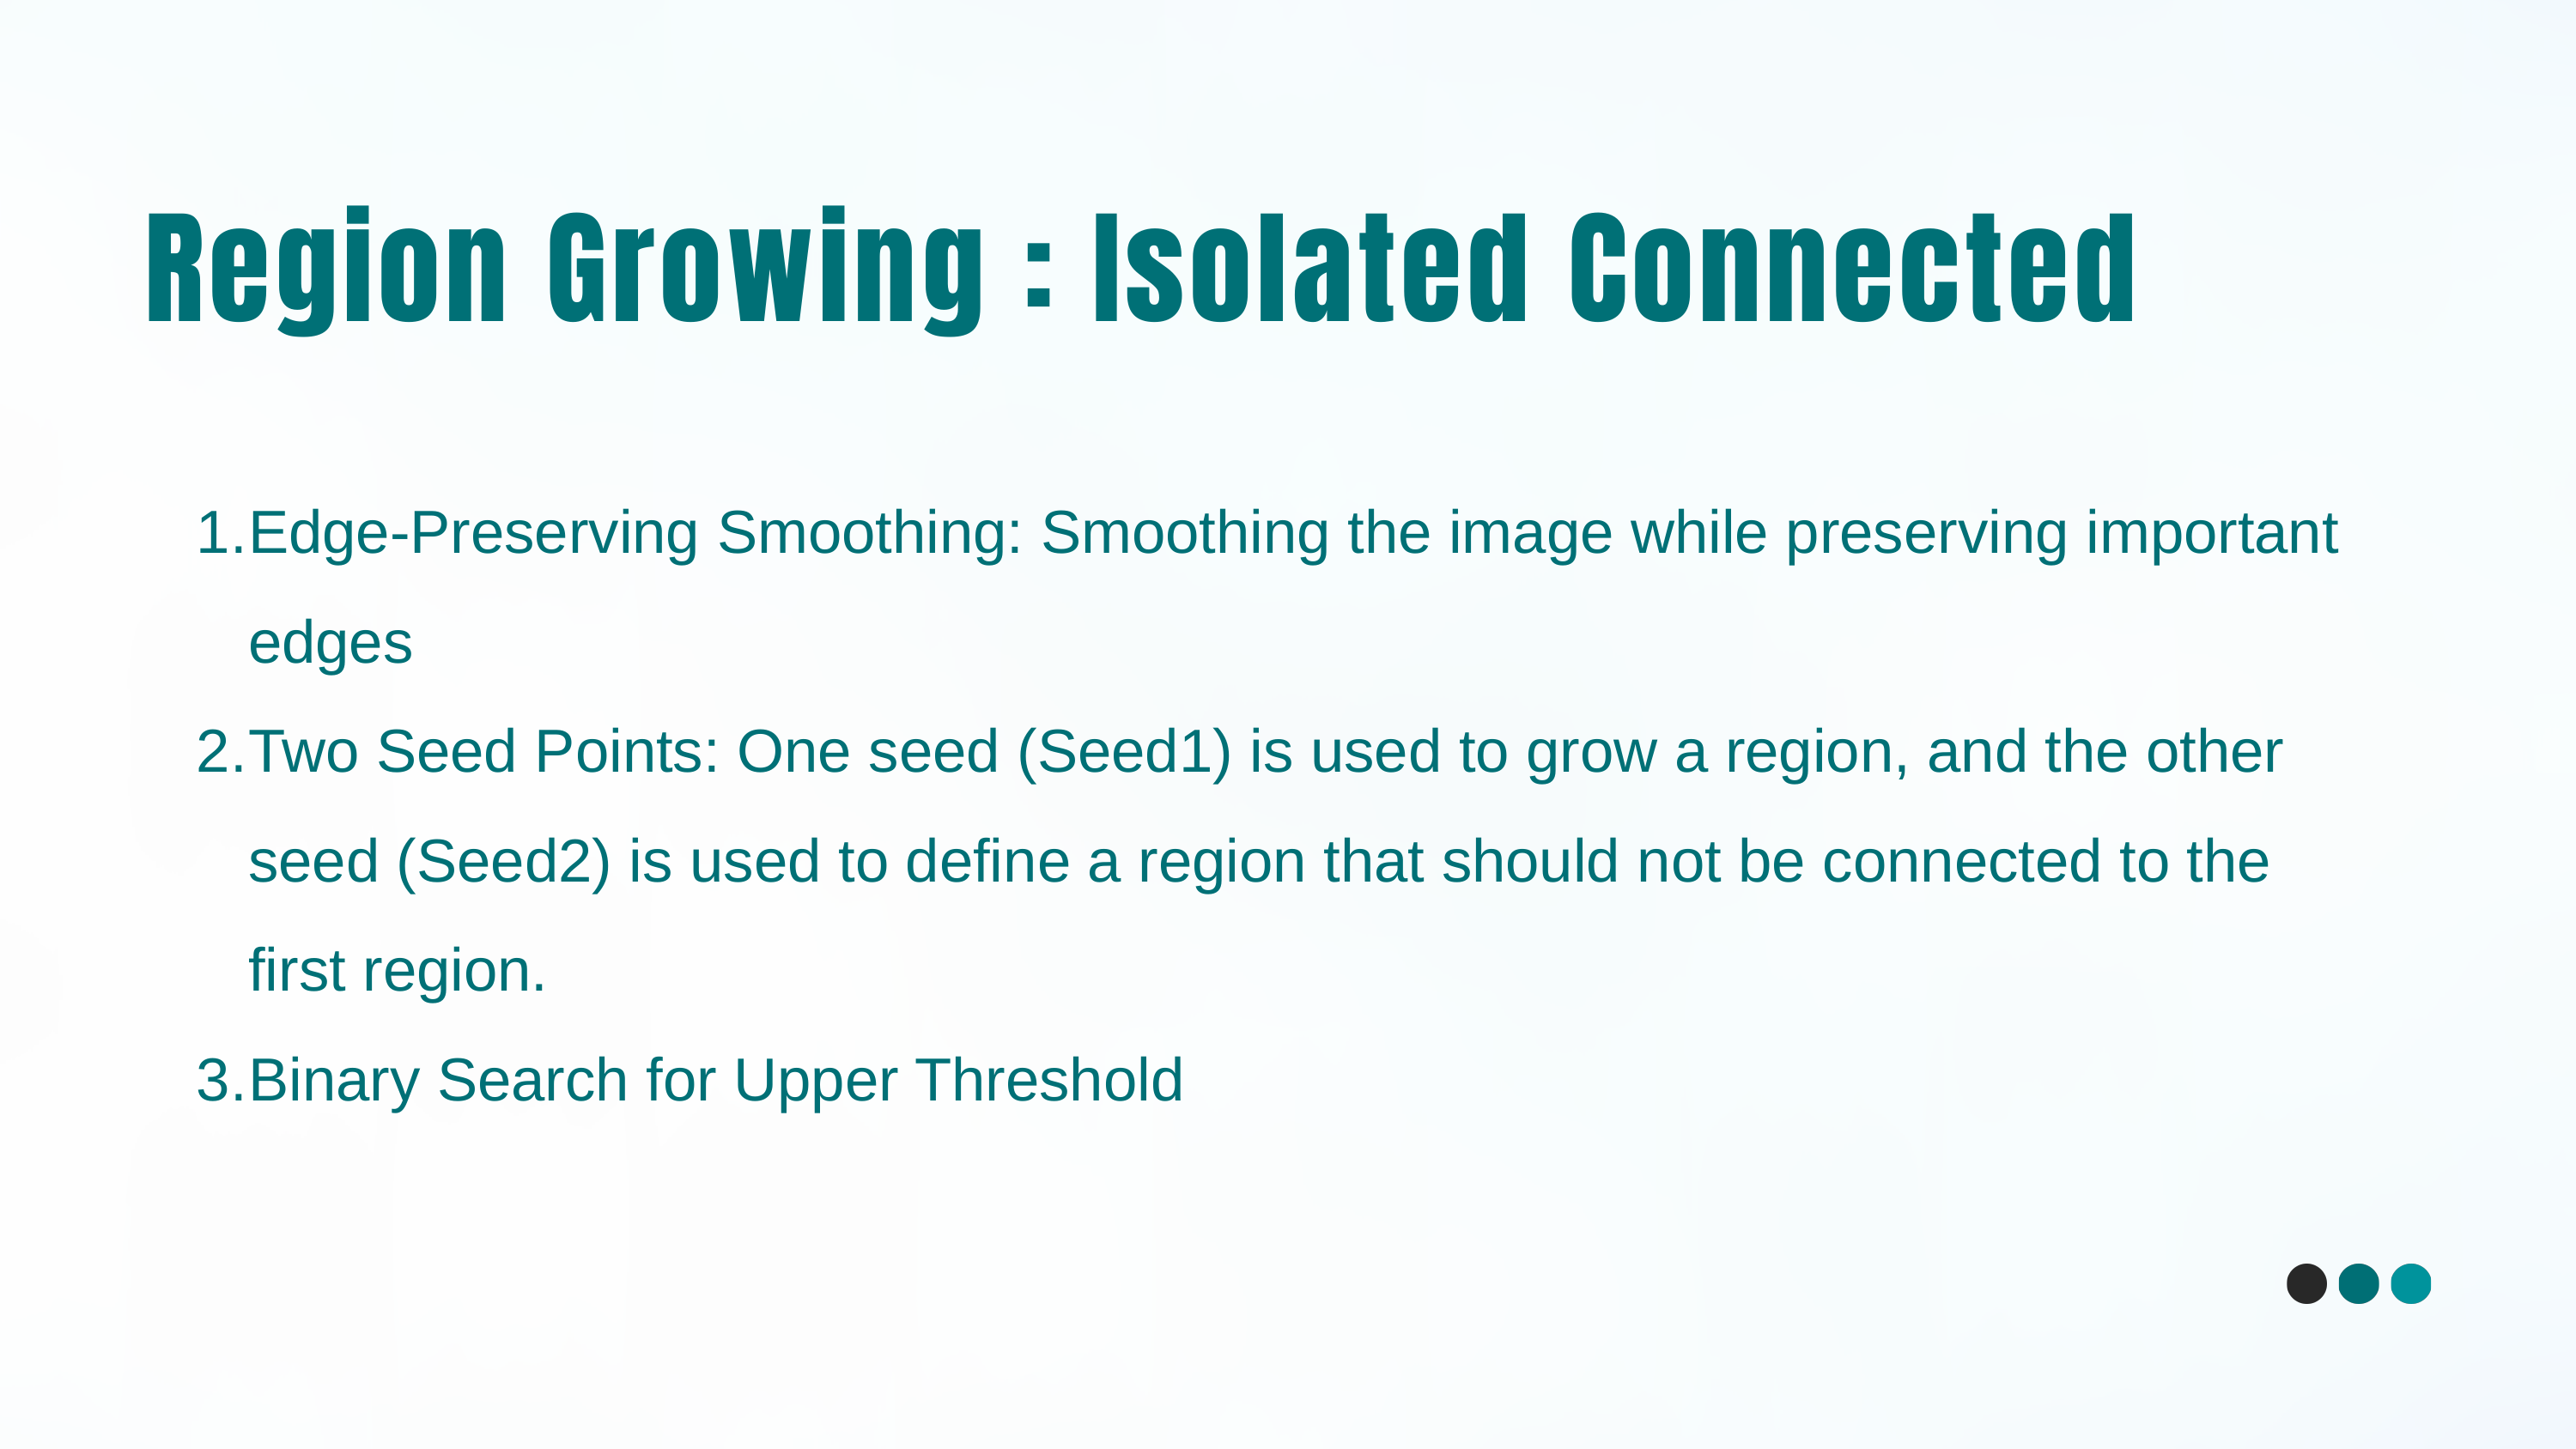

Region Growing : Isolated Connected
Edge-Preserving Smoothing: Smoothing the image while preserving important edges
Two Seed Points: One seed (Seed1) is used to grow a region, and the other seed (Seed2) is used to define a region that should not be connected to the first region.
Binary Search for Upper Threshold